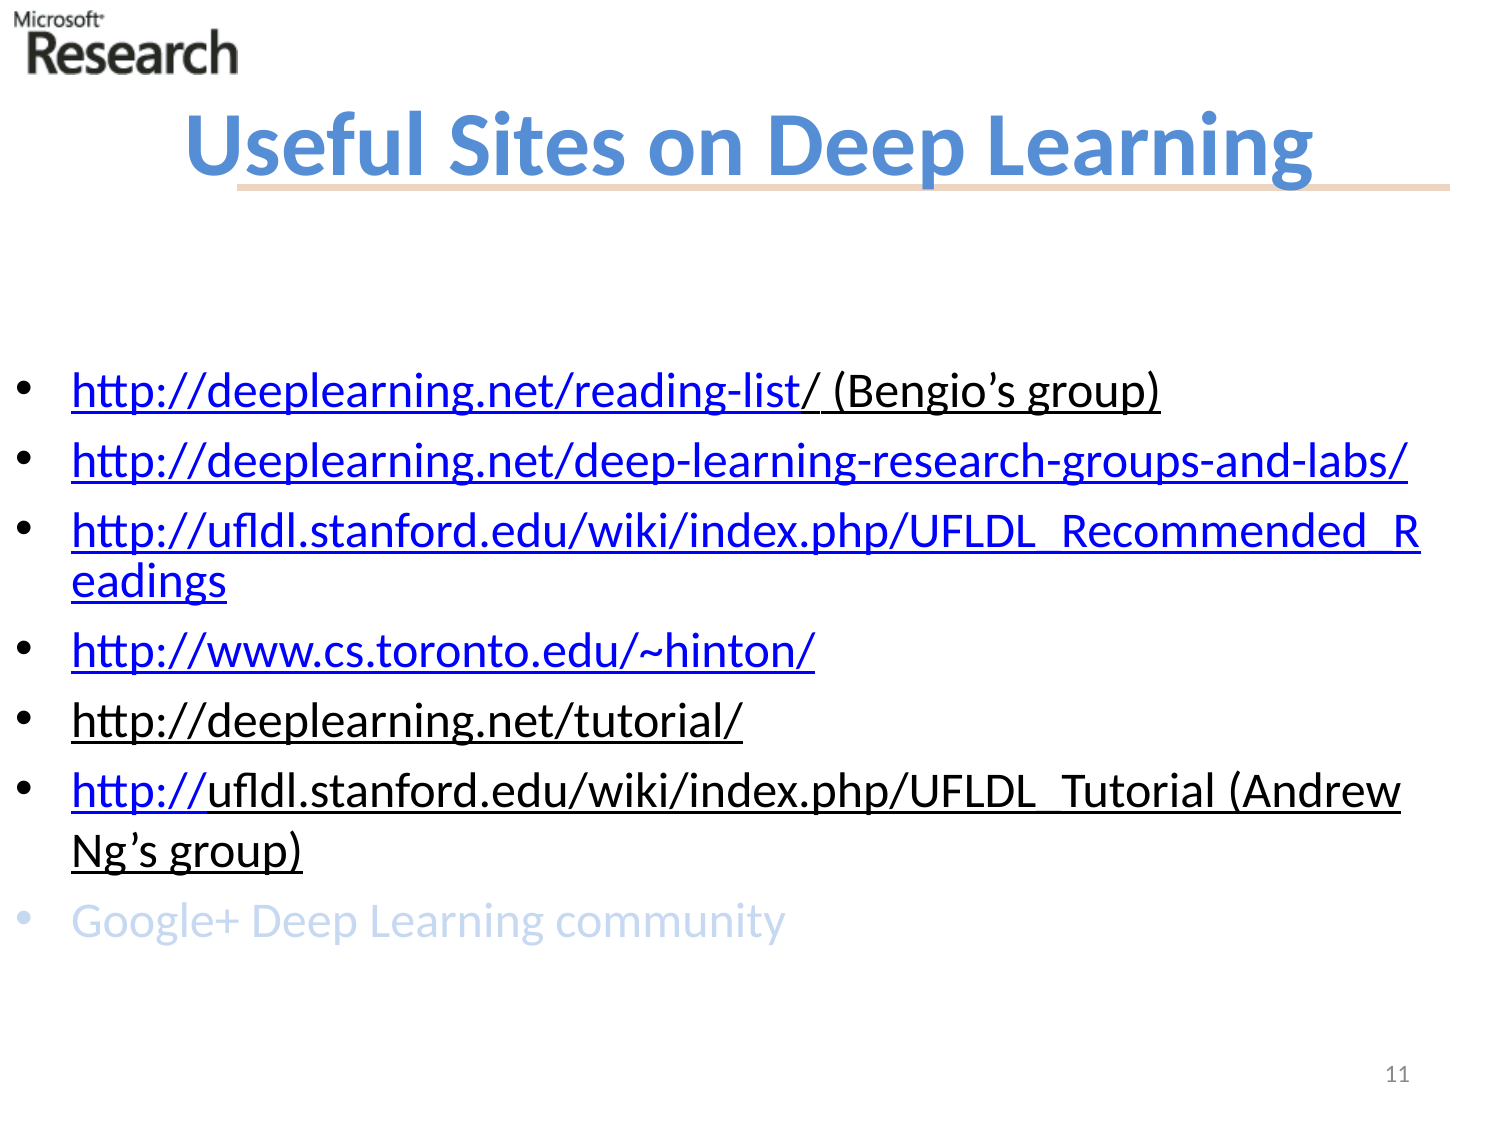

# Useful Sites on Deep Learning
http://deeplearning.net/reading-list/ (Bengio’s group)
http://deeplearning.net/deep-learning-research-groups-and-labs/
http://ufldl.stanford.edu/wiki/index.php/UFLDL_Recommended_Readings
http://www.cs.toronto.edu/~hinton/
http://deeplearning.net/tutorial/
http://ufldl.stanford.edu/wiki/index.php/UFLDL_Tutorial (Andrew Ng’s group)
Google+ Deep Learning community
11